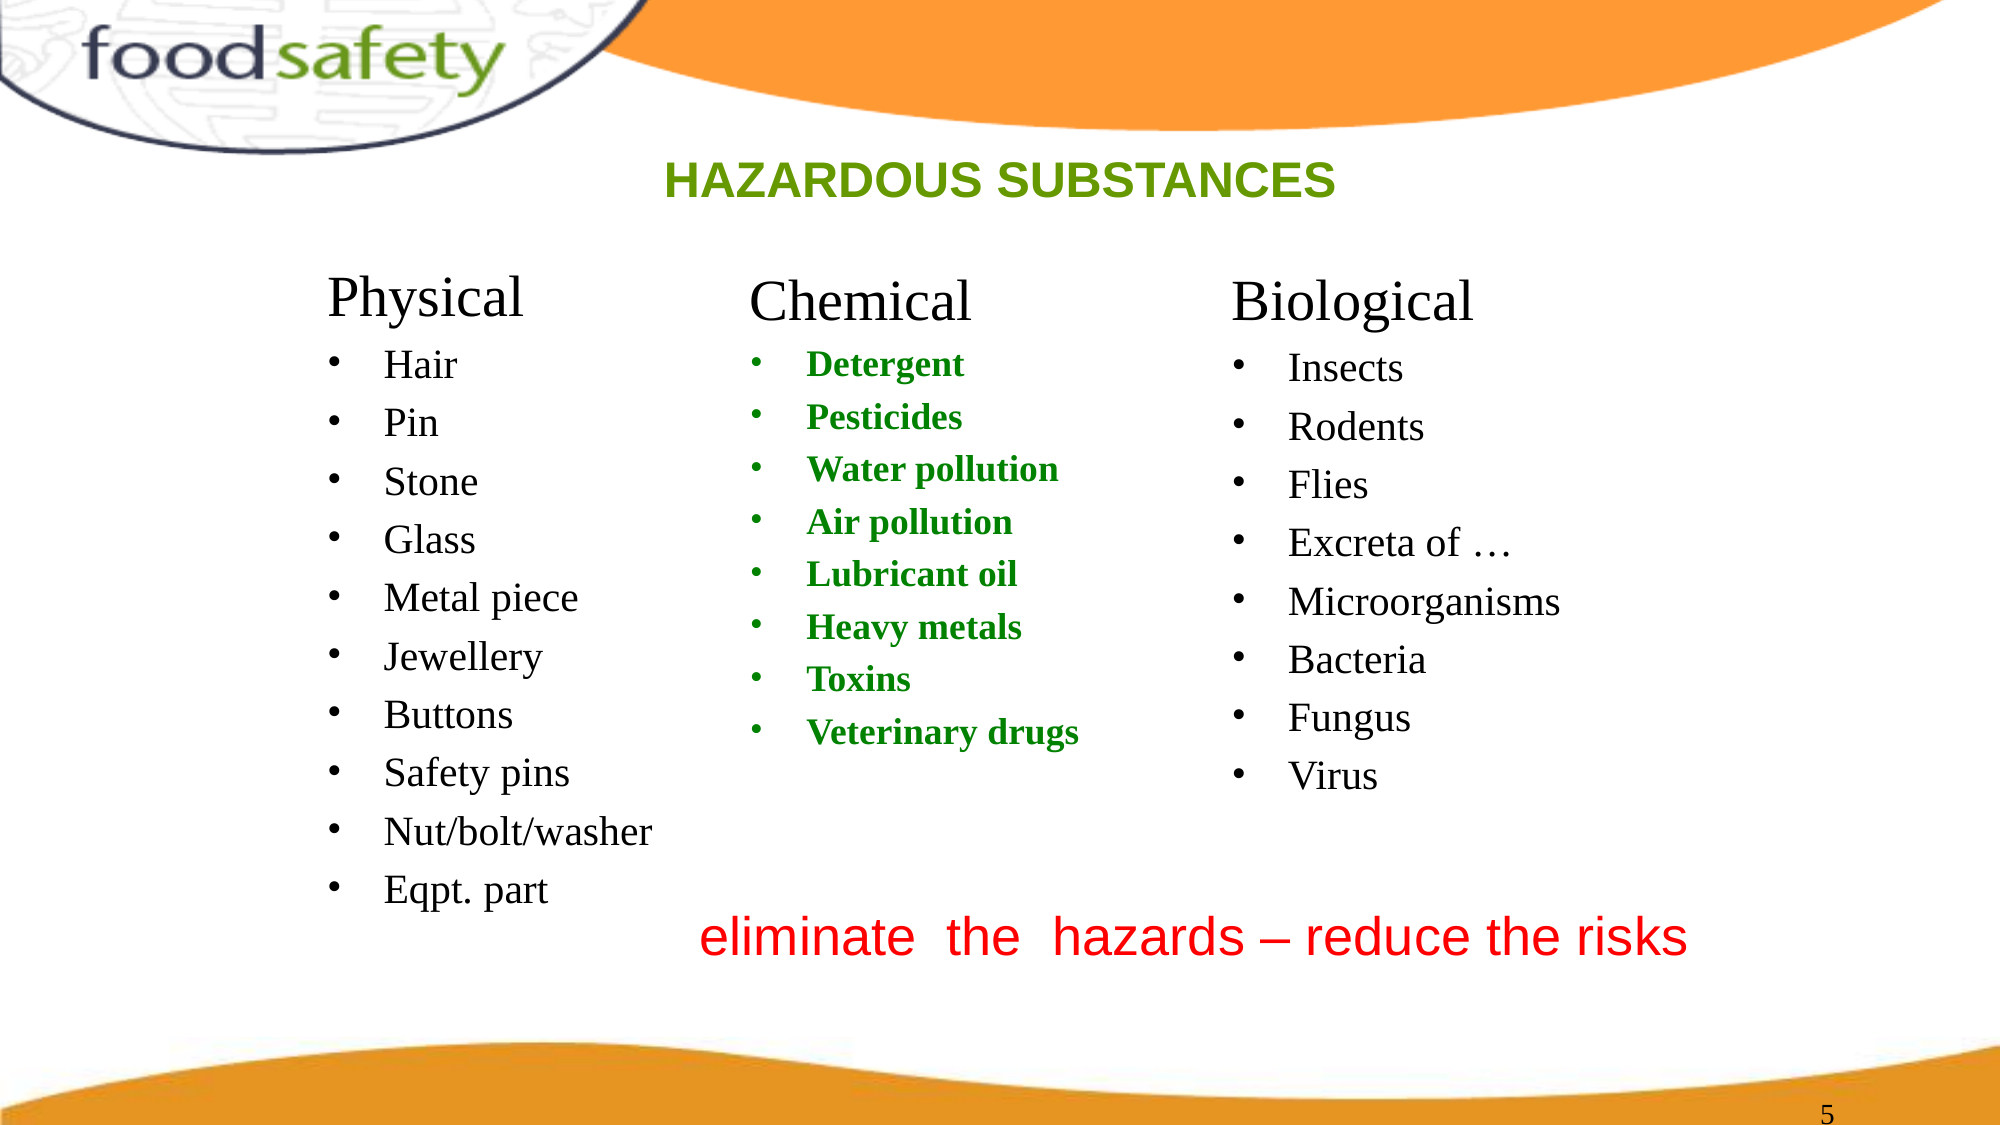

# HAZARDOUS SUBSTANCES
Physical
Hair
Pin
Stone
Glass
Metal piece
Jewellery
Buttons
Safety pins
Nut/bolt/washer
Eqpt. part
Chemical
Detergent
Pesticides
Water pollution
Air pollution
Lubricant oil
Heavy metals
Toxins
Veterinary drugs

Biological
Insects
Rodents
Flies
Excreta of …
Microorganisms
Bacteria
Fungus
Virus

eliminate  the  hazards – reduce the risks
5